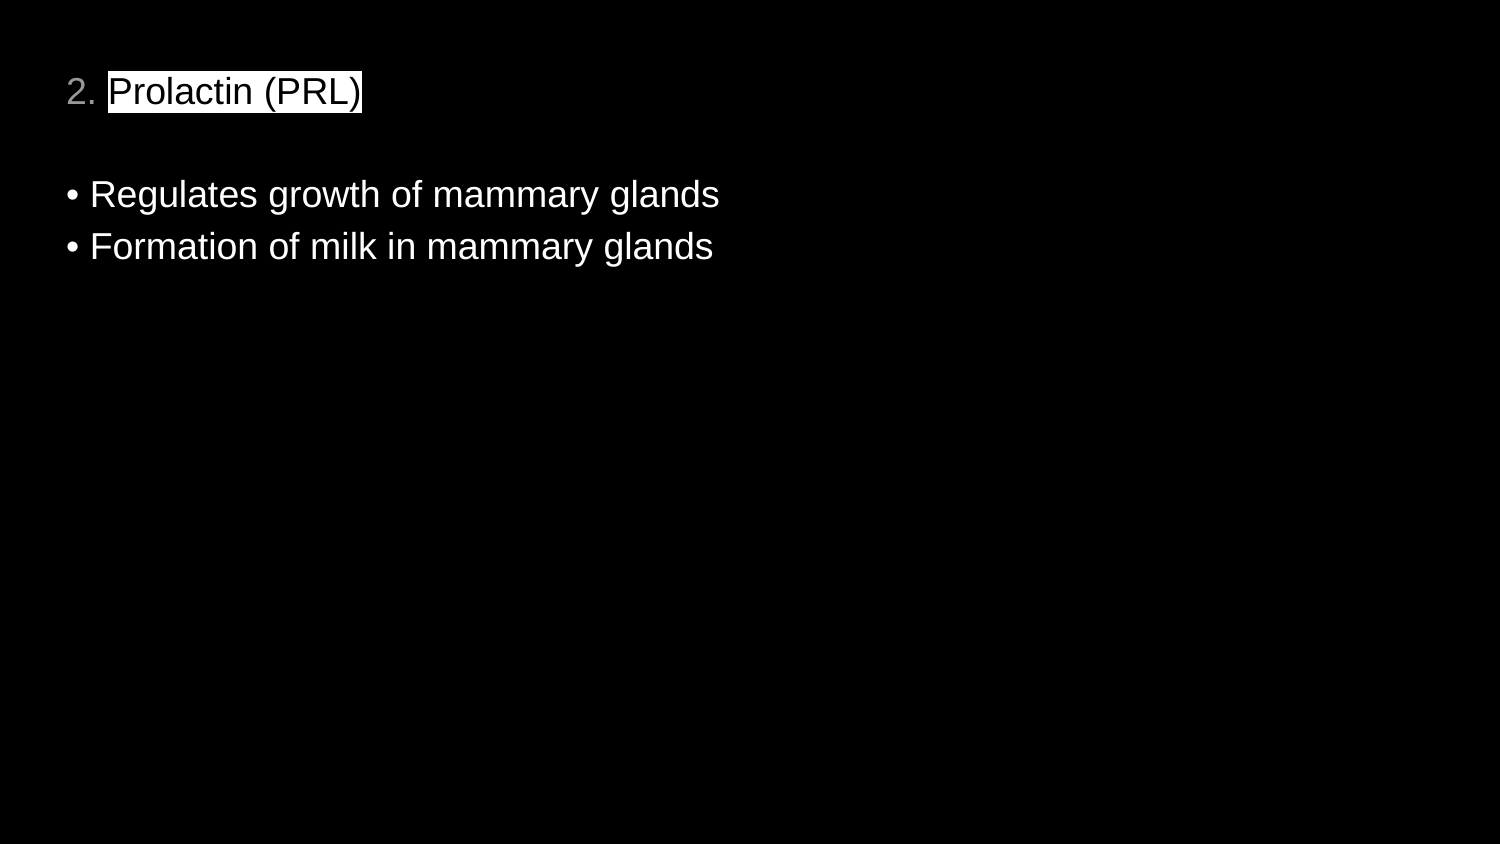

2. Prolactin (PRL)

• Regulates growth of mammary glands
• Formation of milk in mammary glands